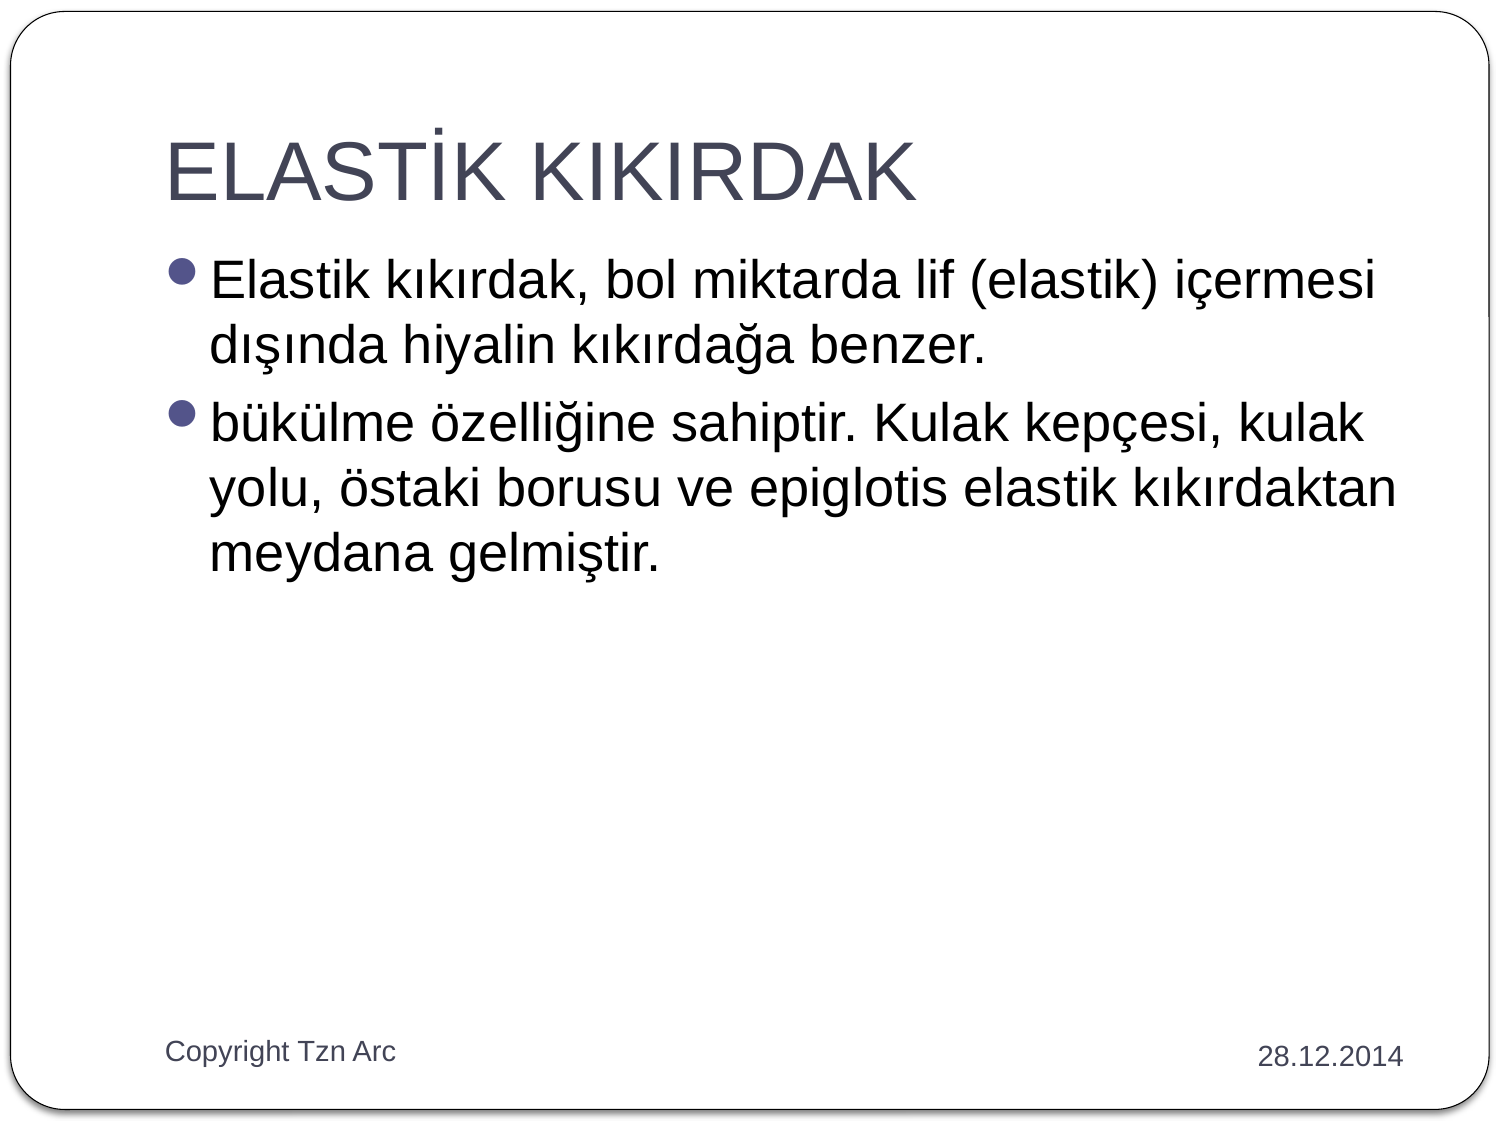

# ELASTİK KIKIRDAK
Elastik kıkırdak, bol miktarda lif (elastik) içermesi dışında hiyalin kıkırdağa benzer.
bükülme özelliğine sahiptir. Kulak kepçesi, kulak yolu, östaki borusu ve epiglotis elastik kıkırdaktan meydana gelmiştir.
Copyright Tzn Arc
28.12.2014